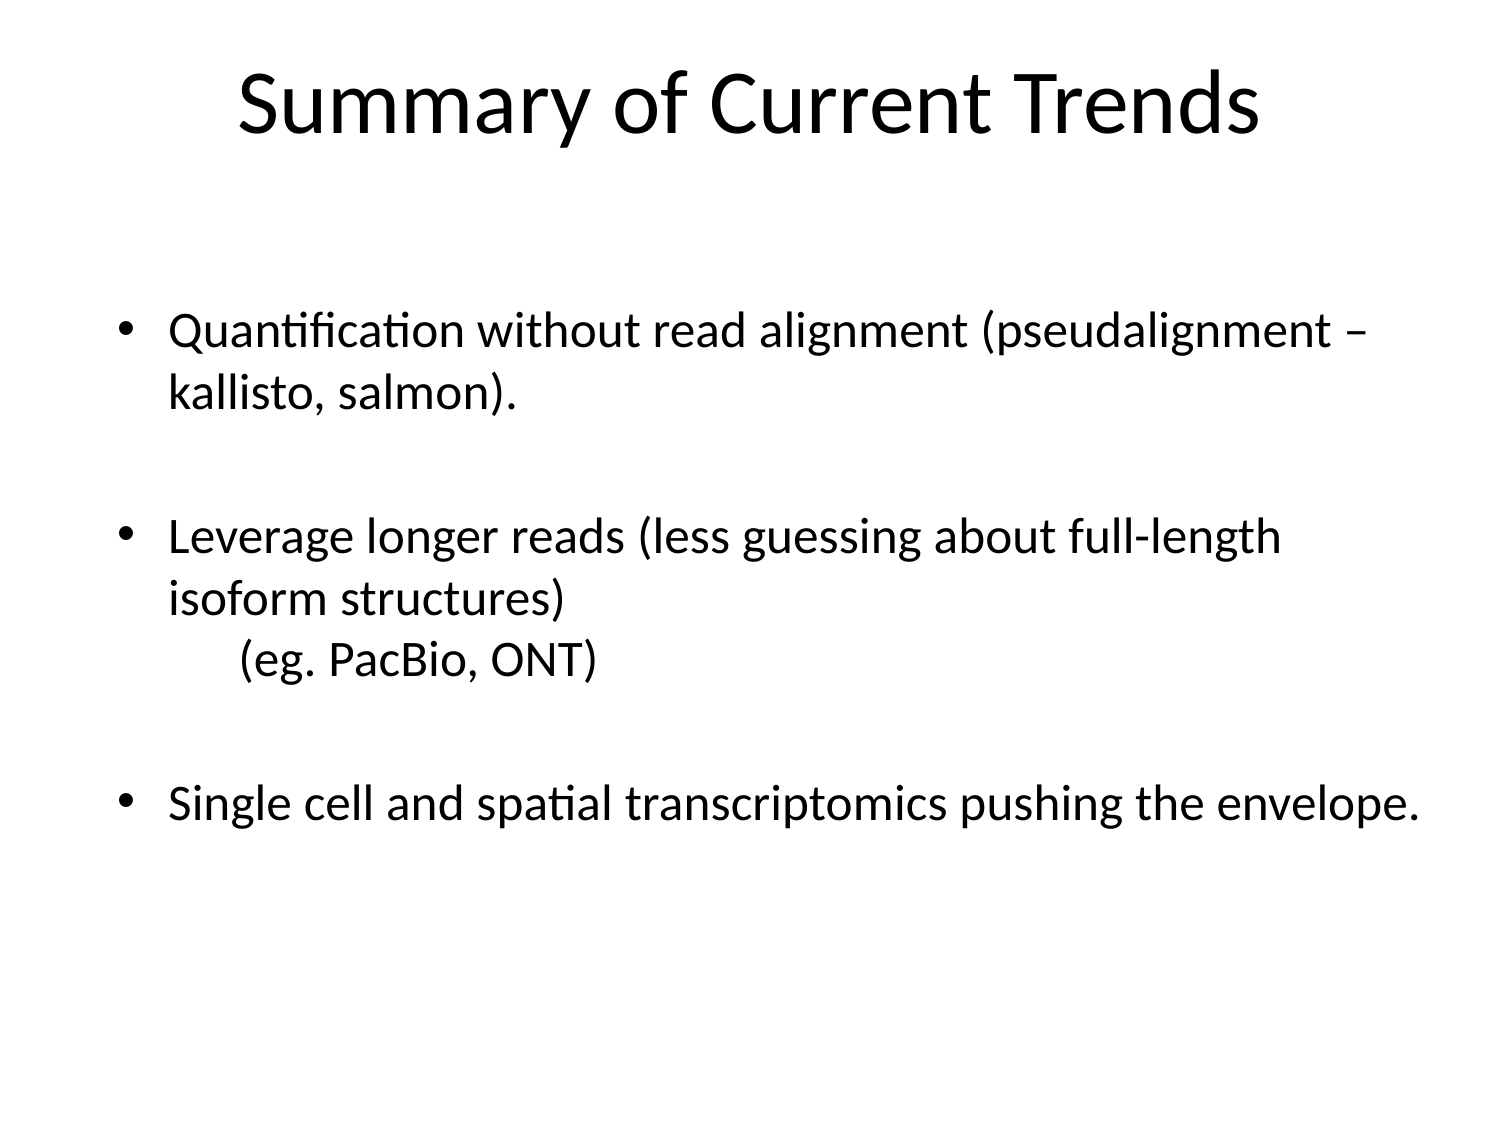

# Summary of Current Trends
Quantification without read alignment (pseudalignment – kallisto, salmon).

Leverage longer reads (less guessing about full-length isoform structures)
	      (eg. PacBio, ONT)

Single cell and spatial transcriptomics pushing the envelope.